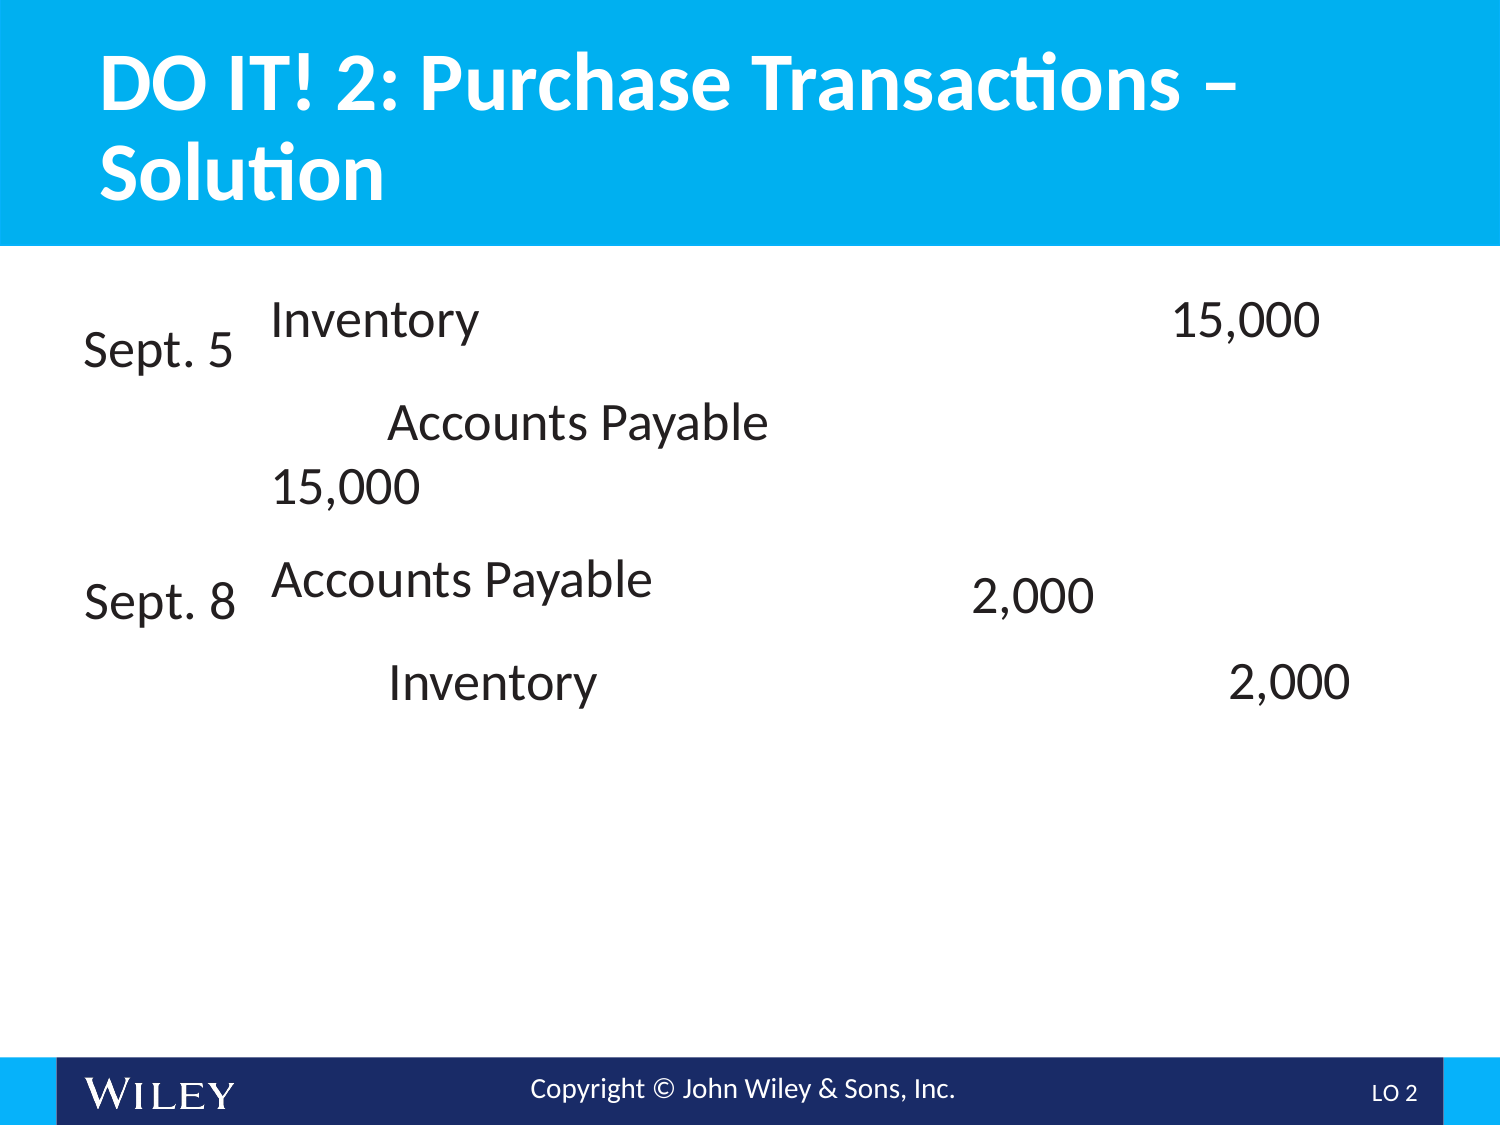

# DO IT! 2: Purchase Transactions – Solution
Inventory					15,000
Accounts Payable				15,000
Sept. 5
	Sept. 8
Accounts Payable
Inventory
2,000
2,000
L O 2